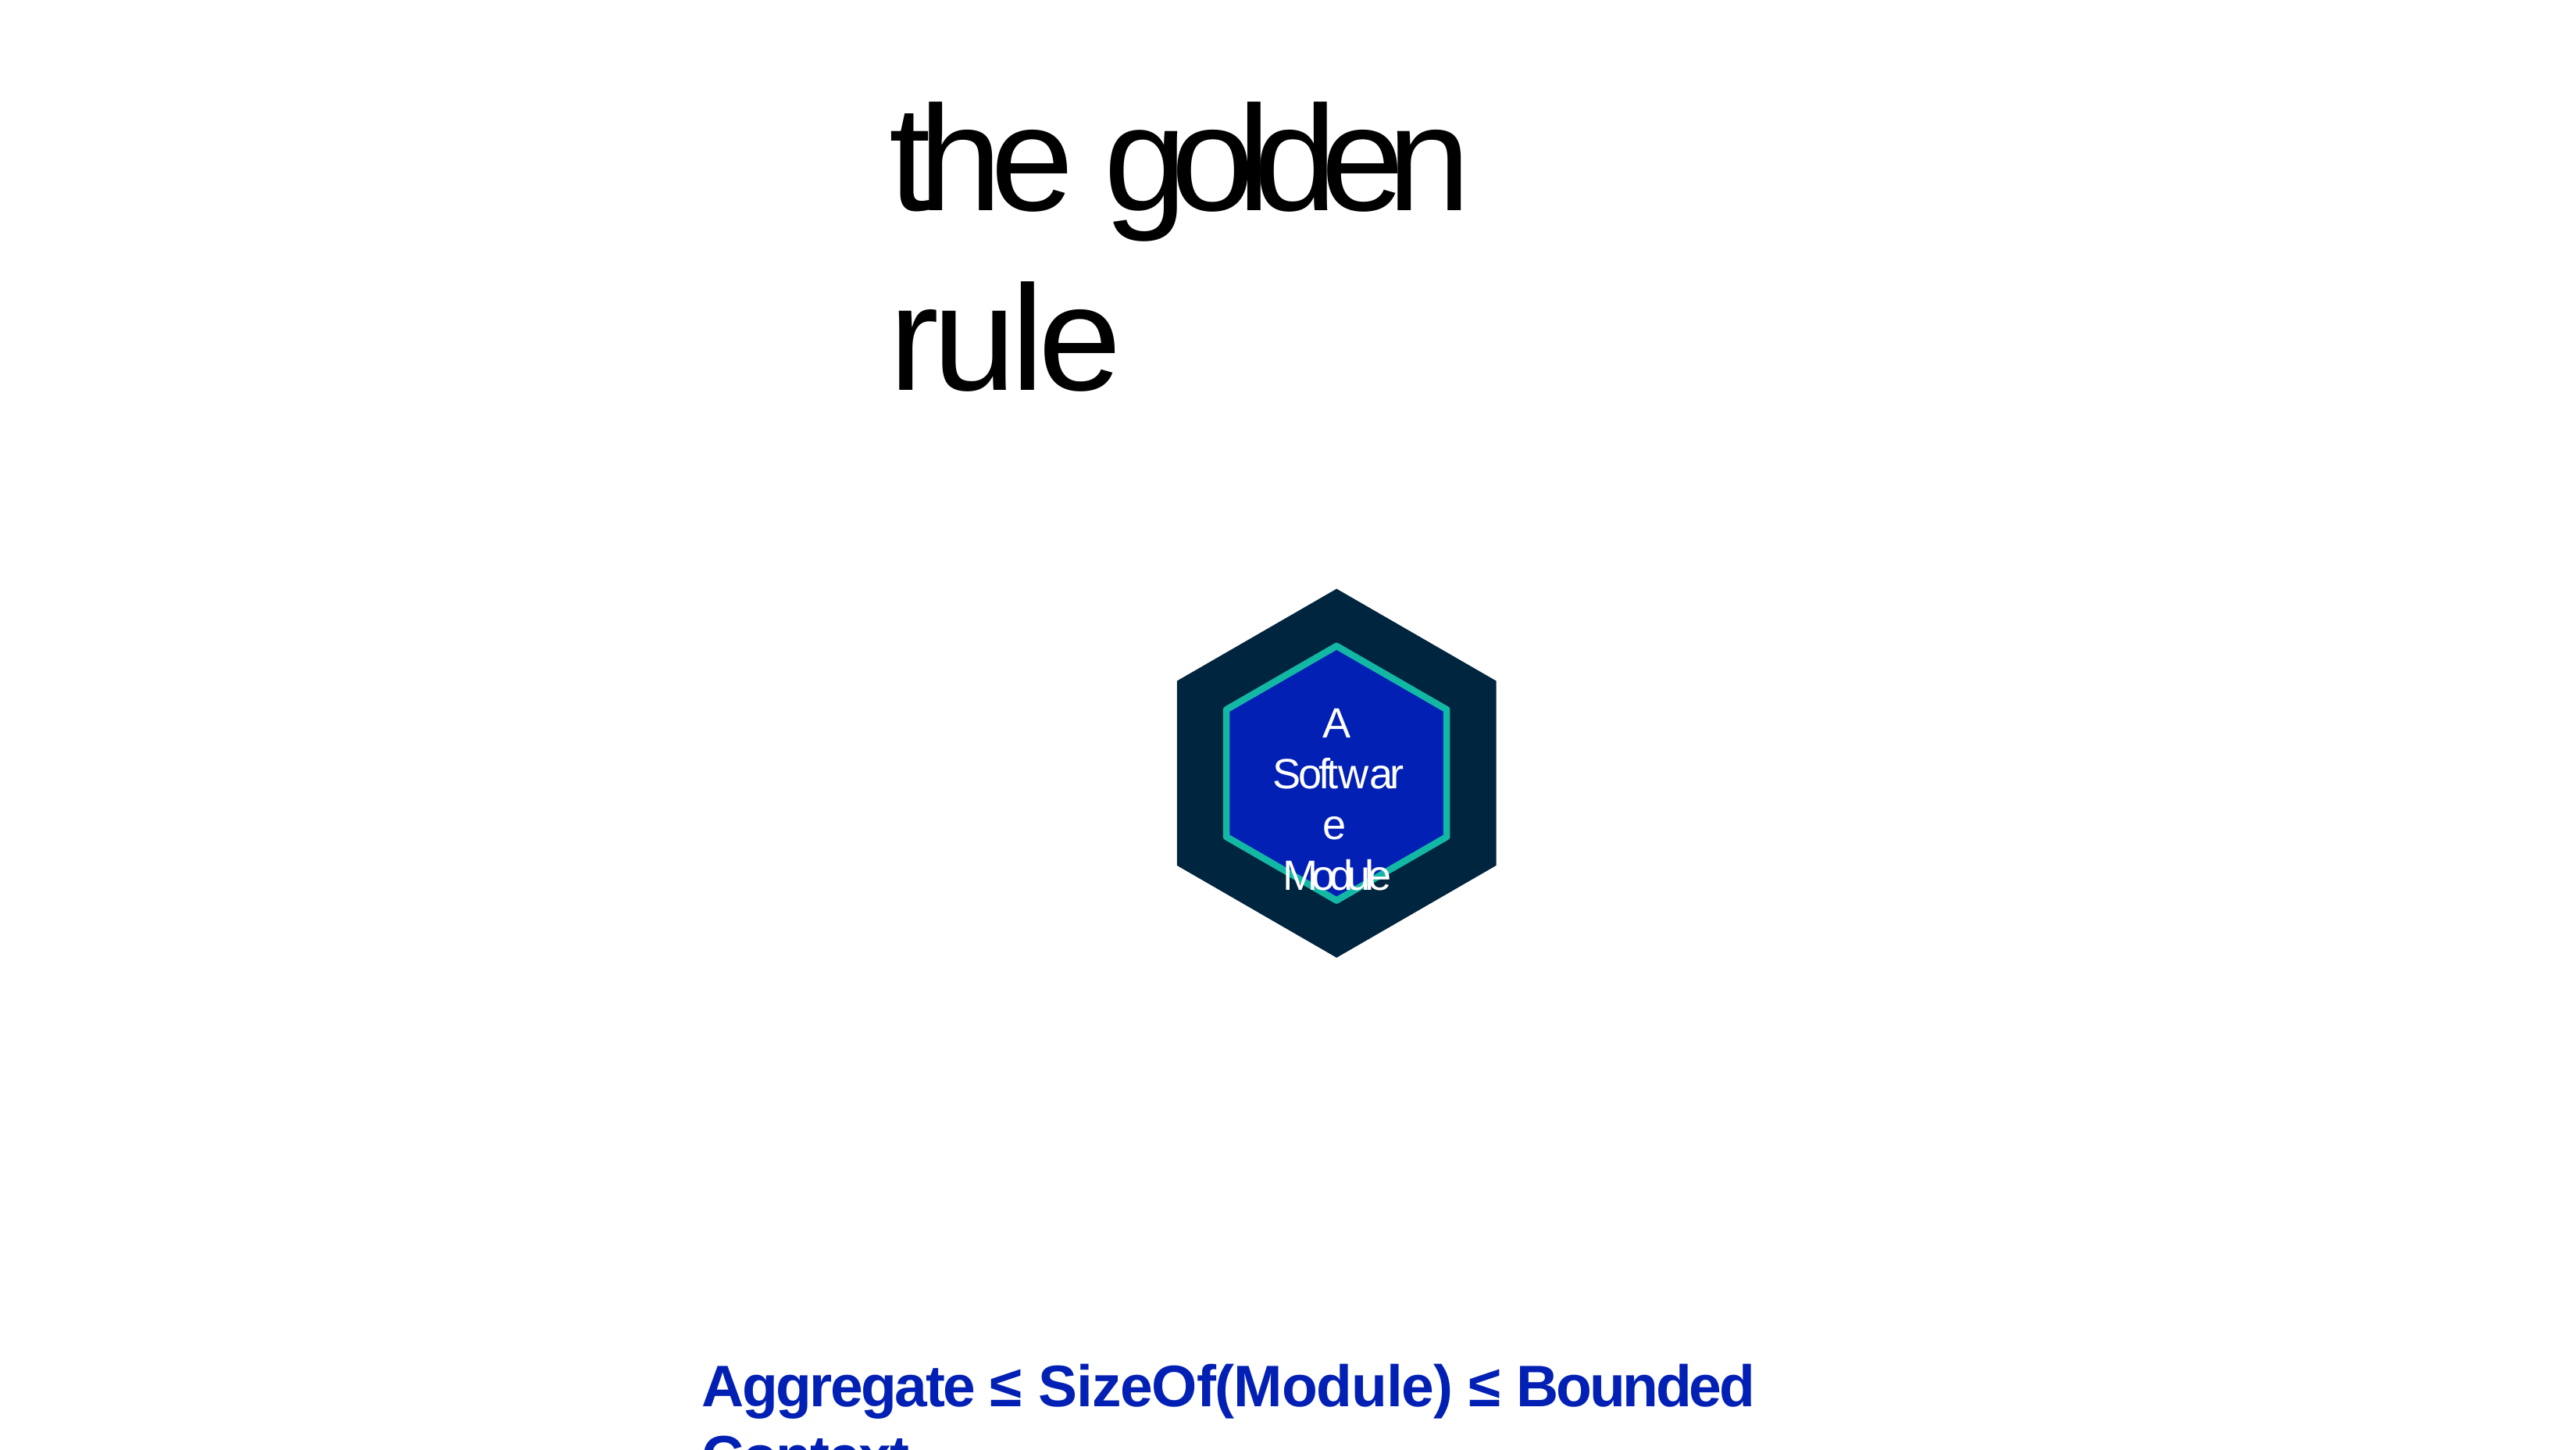

# the golden rule

A
Software  Module
Aggregate ≤ SizeOf(Module) ≤ Bounded Context